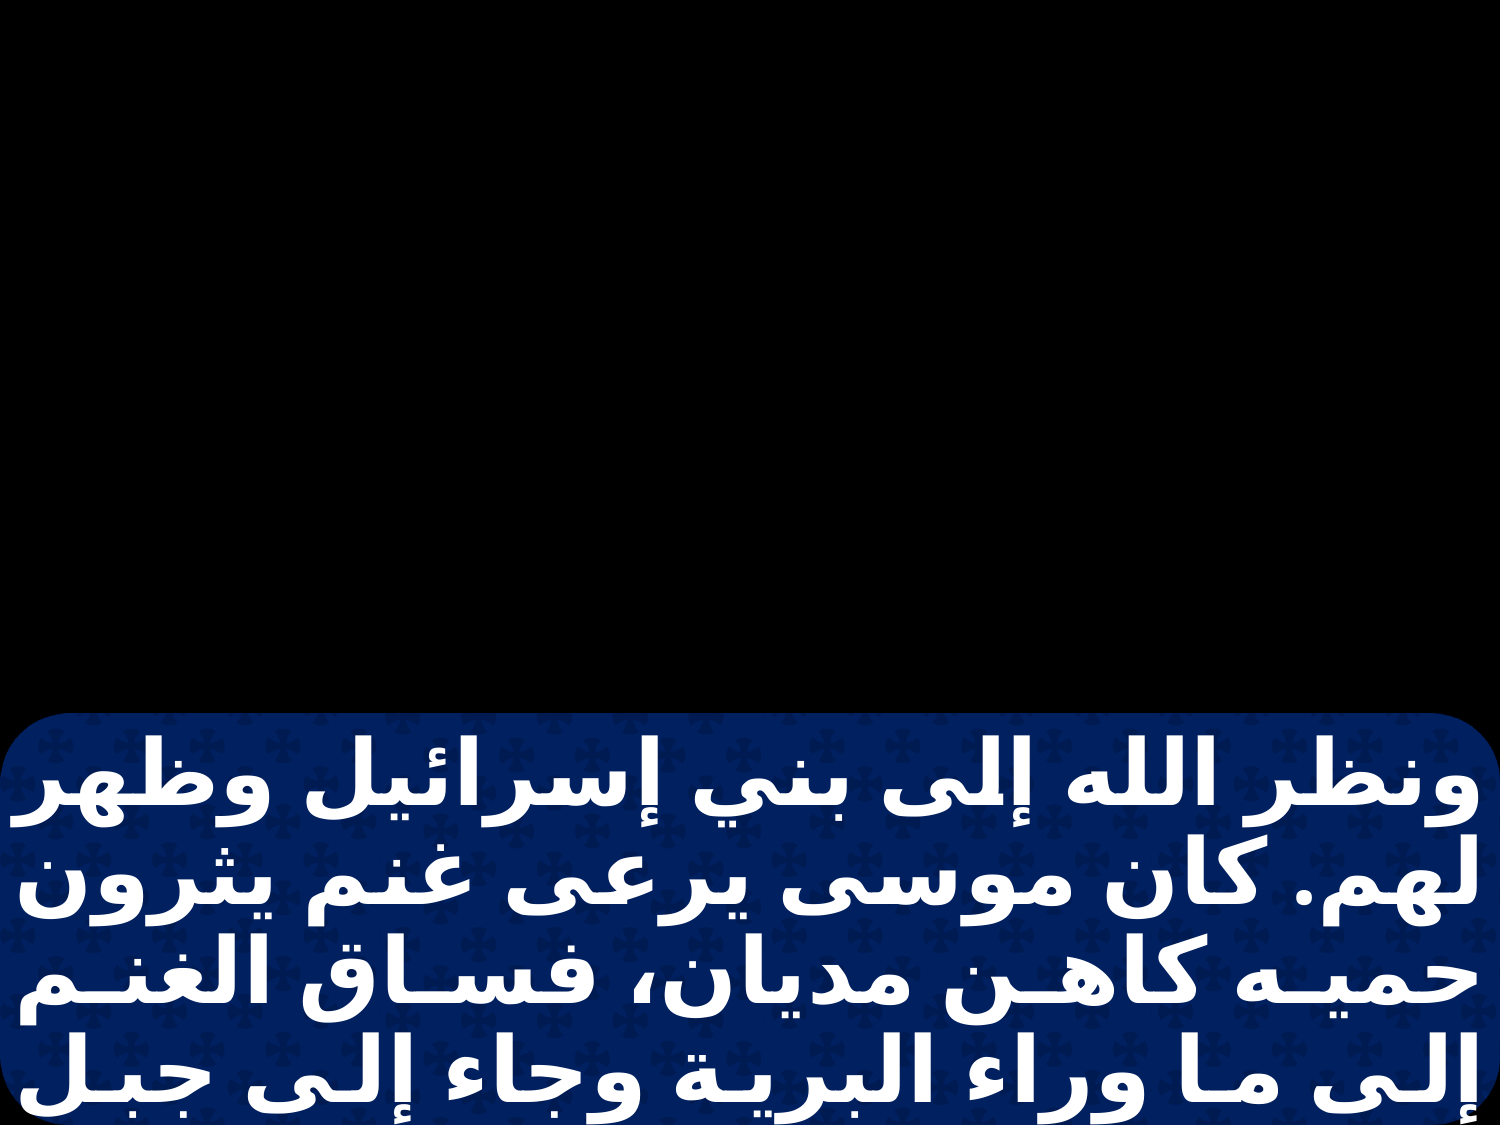

ونظر الله إلى بني إسرائيل وظهر لهم. كان موسى يرعى غنم يثرون حميه كاهن مديان، فساق الغنم إلى ما وراء البرية وجاء إلى جبل الله حوريب. وظهر له ملاك الرب بلهيب نار من وسط العليقة.